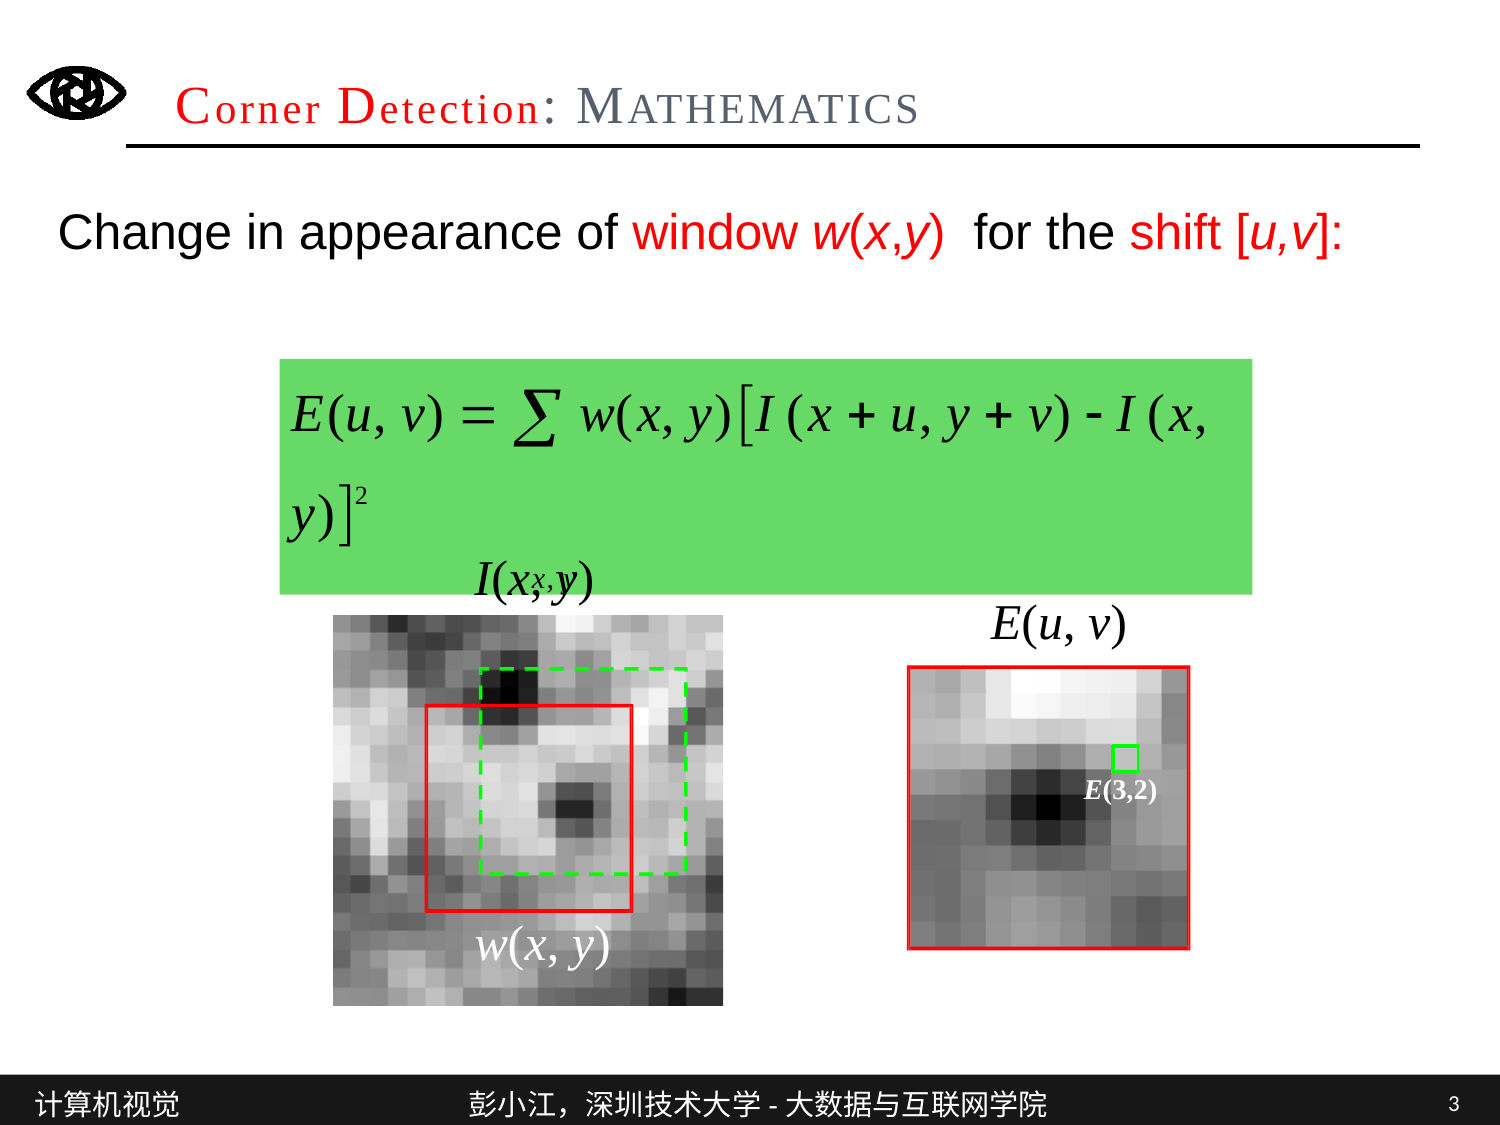

# Corner Detection: MATHEMATICS
Change in appearance of window w(x,y)  for the shift [u,v]:
E(u, v) = ∑ w(x, y)[I (x + u, y + v) − I (x, y)]2
x, y
I(x, y)
E(u, v)

E(3,2)
w(x, y)